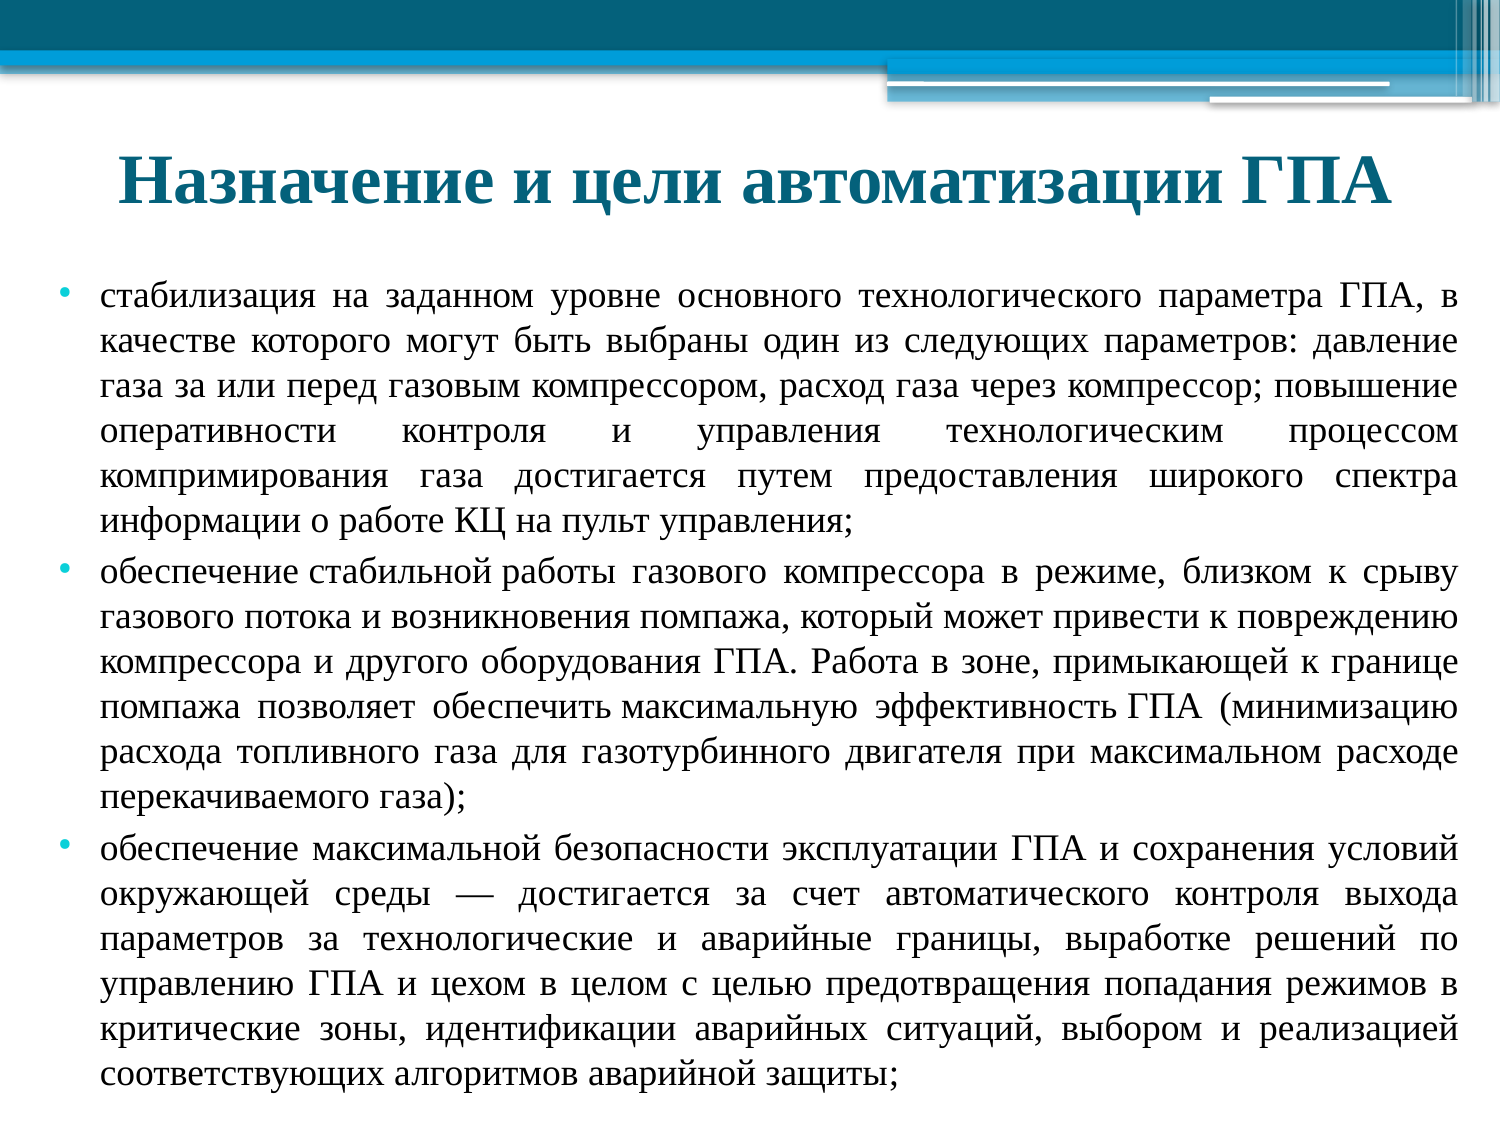

# Назначение и цели автоматизации ГПА
стабилизация на заданном уровне основного технологического параметра ГПА, в качестве которого могут быть выбраны один из следующих параметров: давление газа за или перед газовым компрессором, расход газа через компрессор; повышение оперативности контроля и управления технологическим процессом компримирования газа достигается путем предоставления широкого спектра информации о работе КЦ на пульт управления;
обеспечение стабильной работы газового компрессора в режиме, близком к срыву газового потока и возникновения помпажа, который может привести к повреждению компрессора и другого оборудования ГПА. Работа в зоне, примыкающей к границе помпажа позволяет обеспечить максимальную эффективность ГПА (минимизацию расхода топливного газа для газотурбинного двигателя при максимальном расходе перекачиваемого газа);
обеспечение максимальной безопасности эксплуатации ГПА и сохранения условий окружающей среды — достигается за счет автоматического контроля выхода параметров за технологические и аварийные границы, выработке решений по управлению ГПА и цехом в целом с целью предотвращения попадания режимов в критические зоны, идентификации аварийных ситуаций, выбором и реализацией соответствующих алгоритмов аварийной защиты;